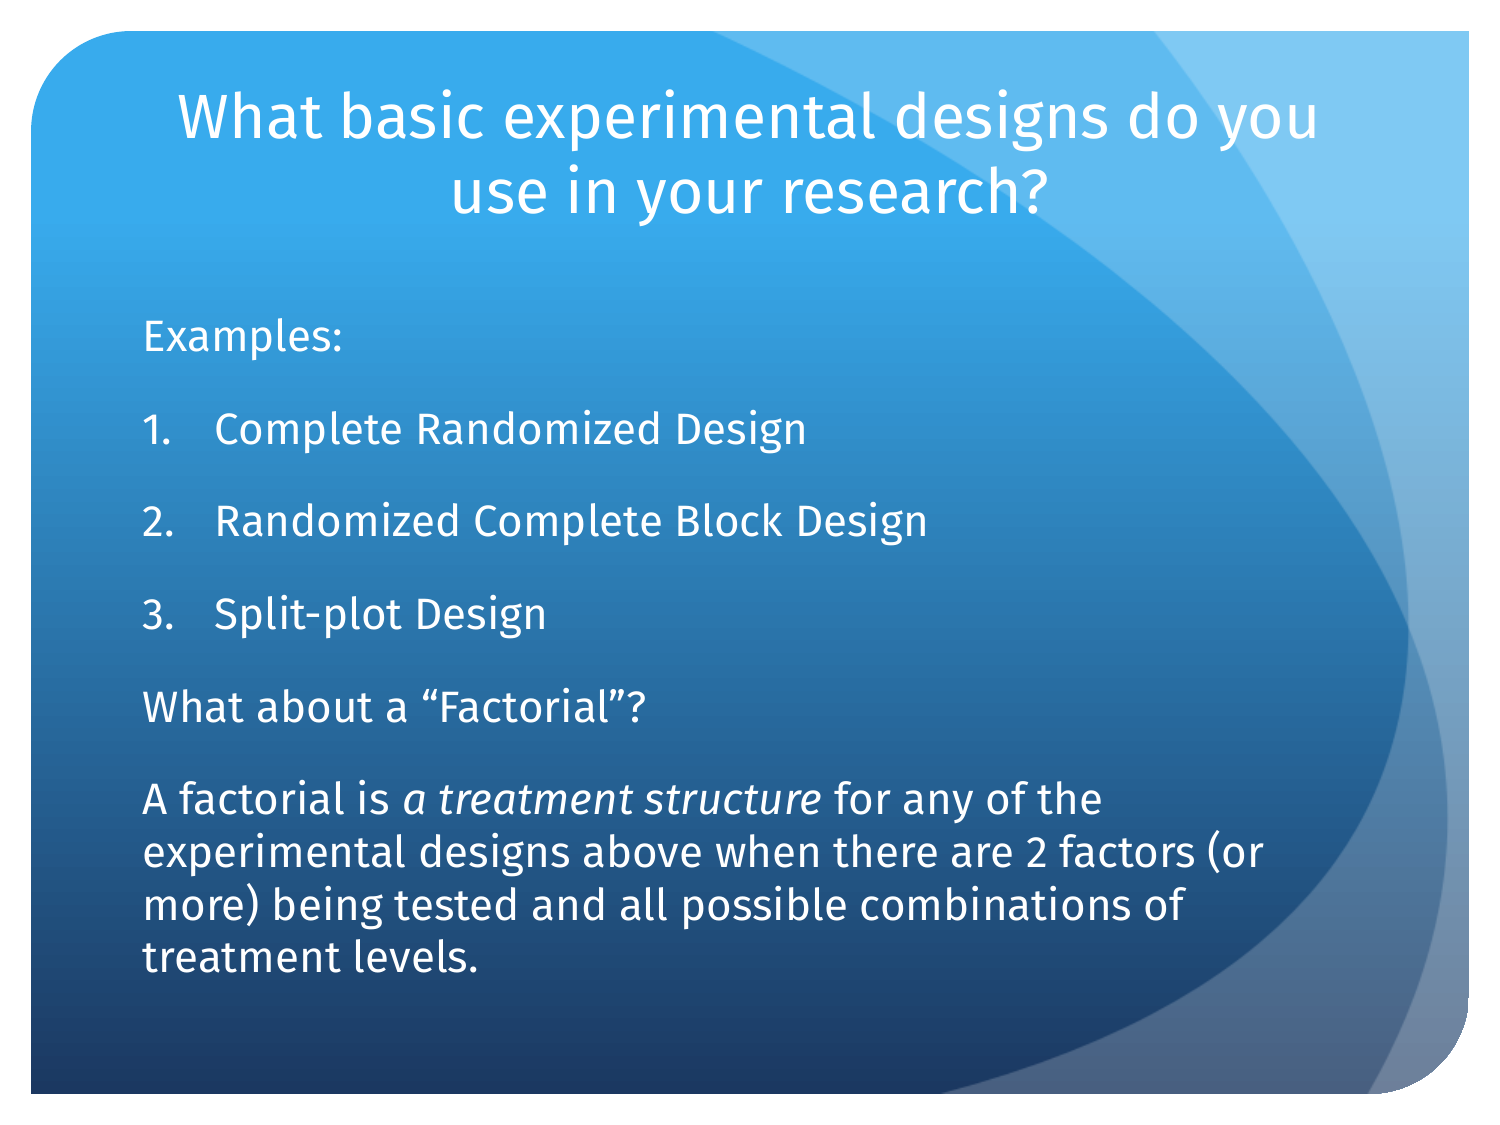

# What basic experimental designs do you use in your research?
Examples:
Complete Randomized Design
Randomized Complete Block Design
Split-plot Design
What about a “Factorial”?
A factorial is a treatment structure for any of the experimental designs above when there are 2 factors (or more) being tested and all possible combinations of treatment levels.